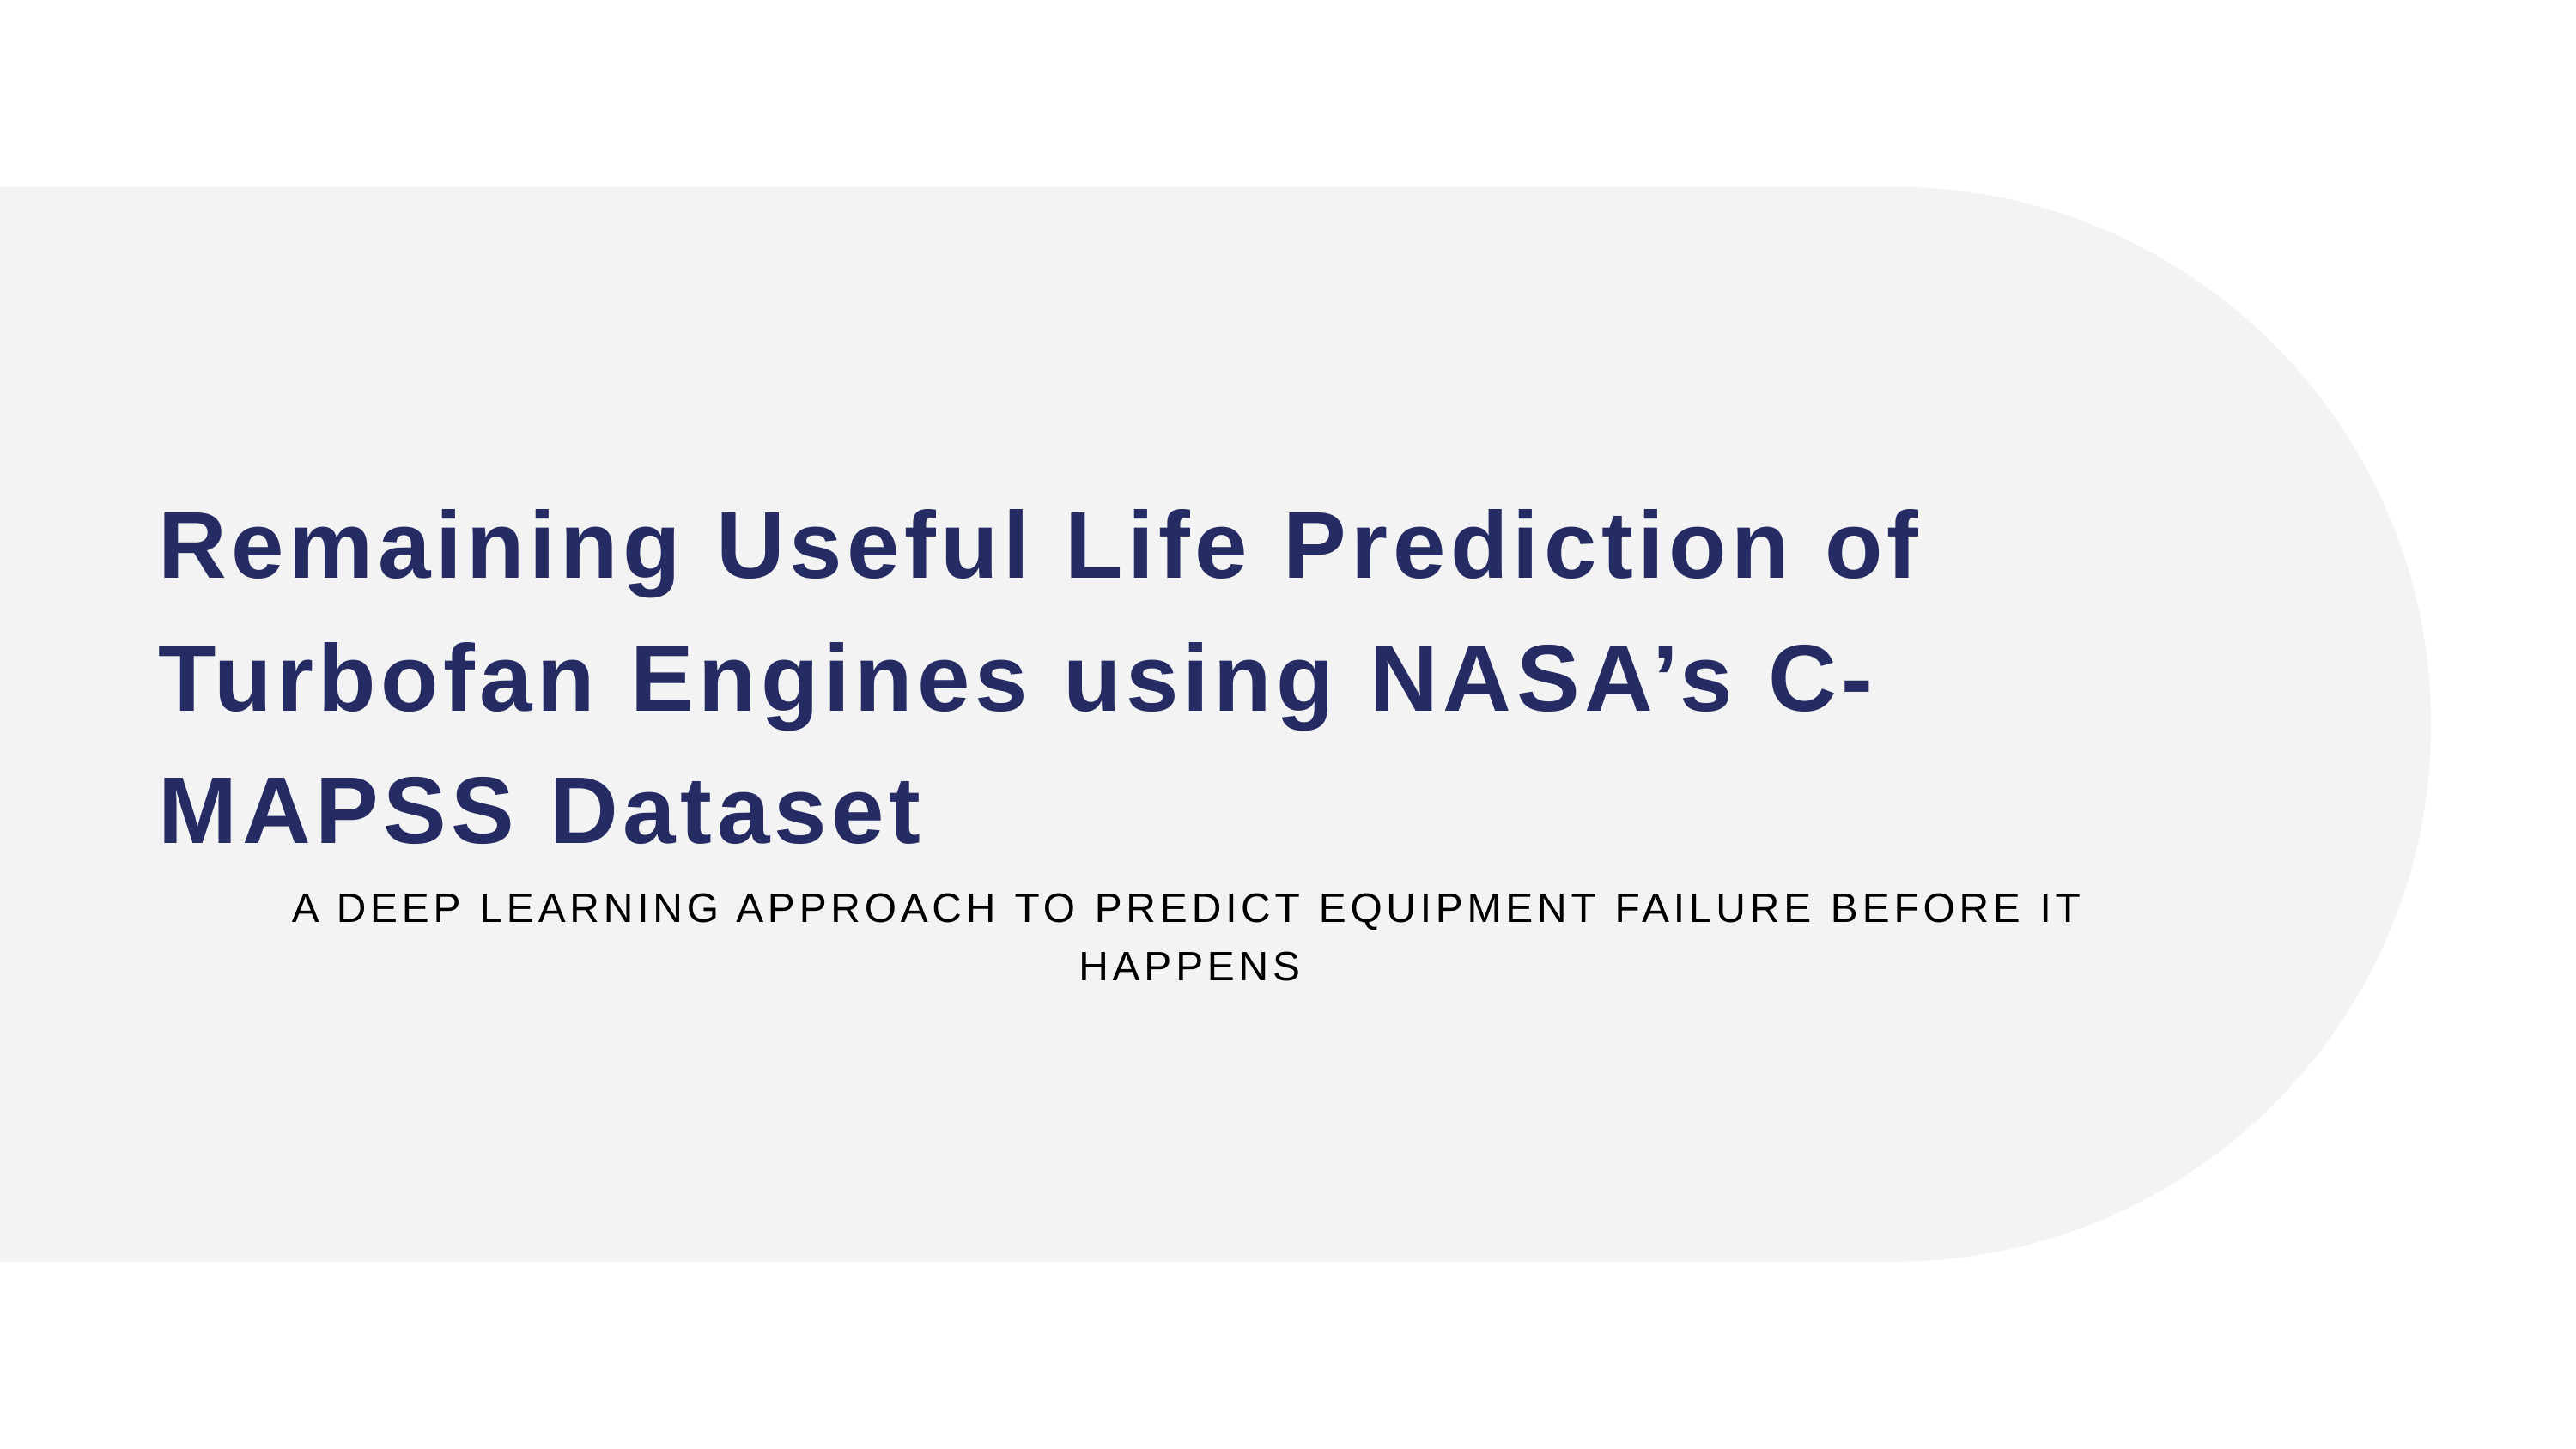

Remaining Useful Life Prediction of Turbofan Engines using NASA’s C-MAPSS Dataset
A DEEP LEARNING APPROACH TO PREDICT EQUIPMENT FAILURE BEFORE IT HAPPENS